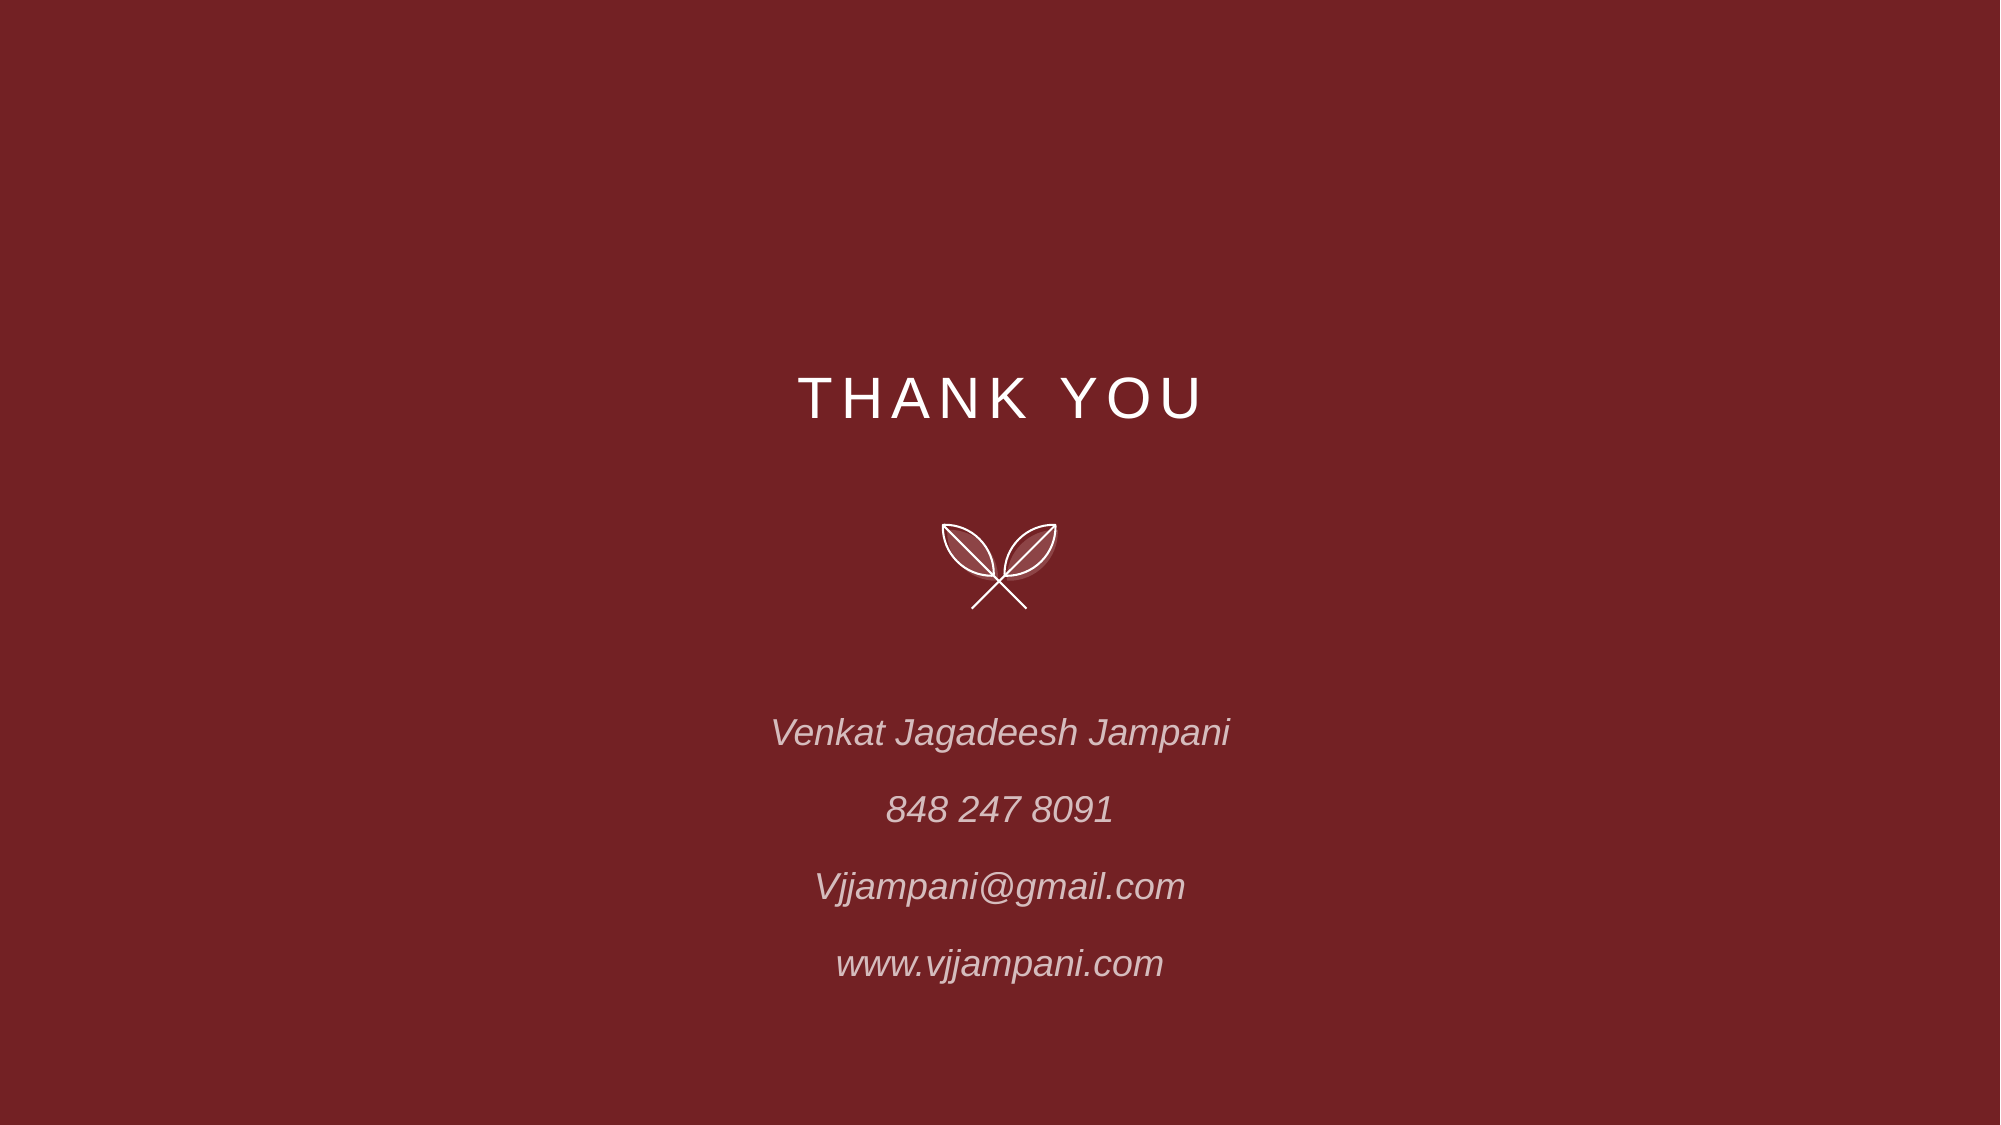

# Thank you
Venkat Jagadeesh Jampani
848 247 8091
Vjjampani@gmail.com
www.vjjampani.com